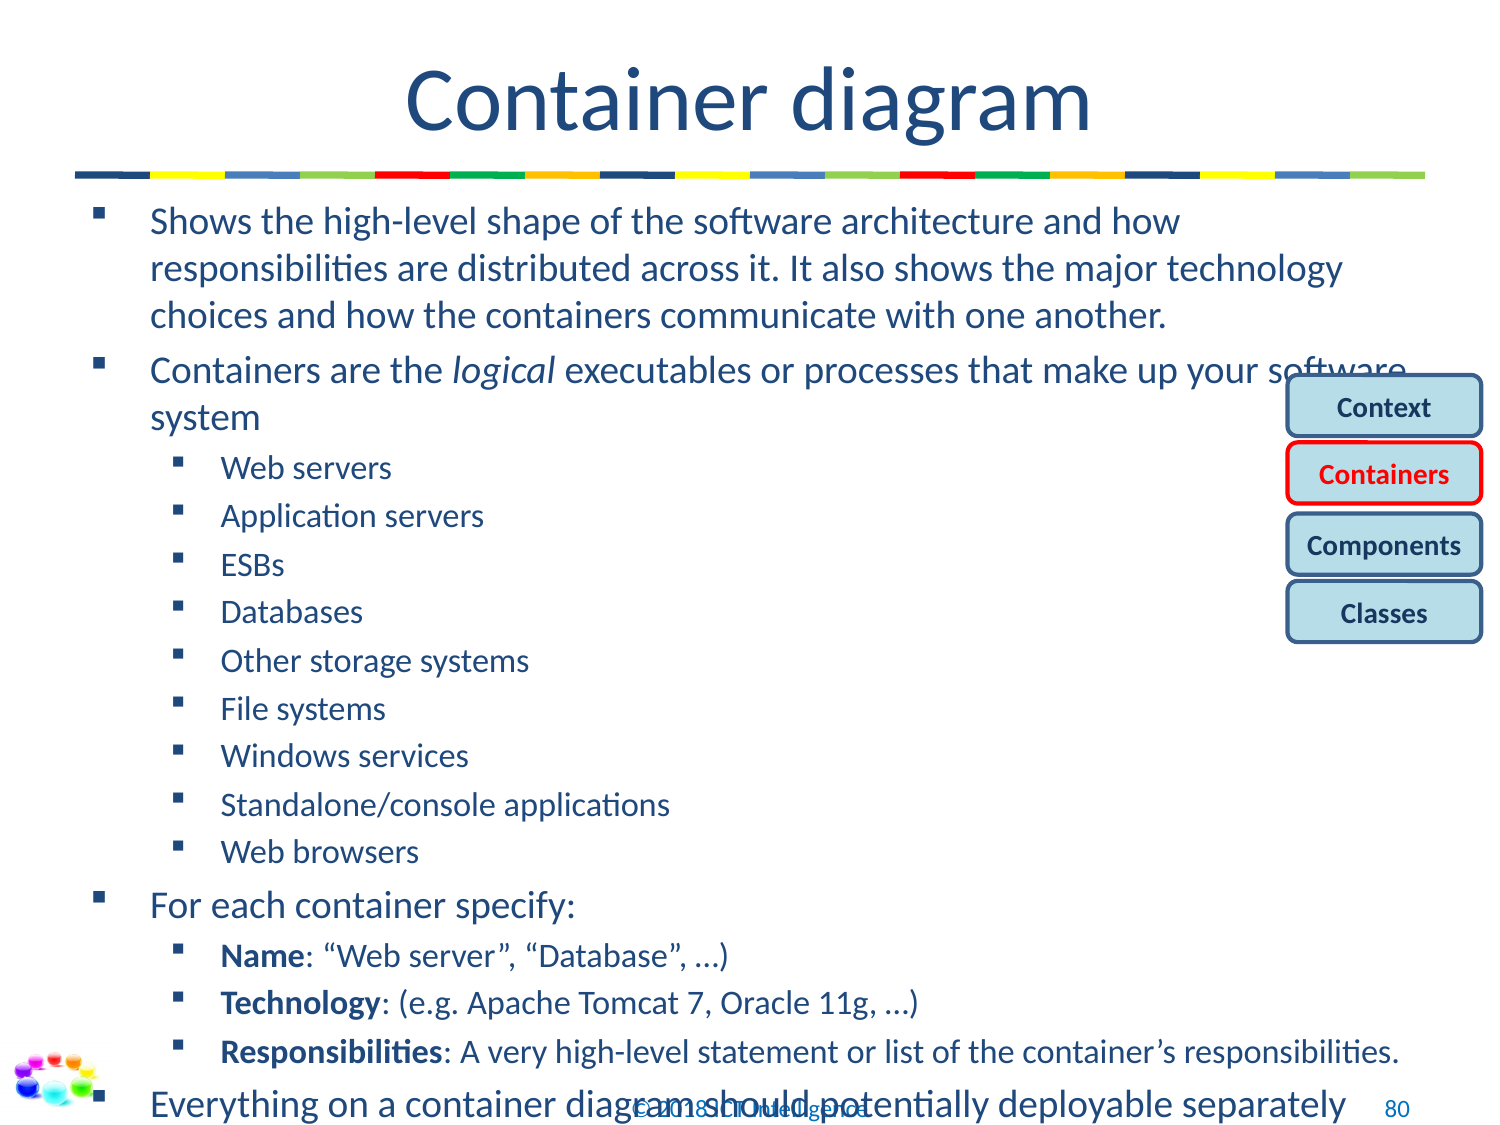

# Container diagram
Shows the high-level shape of the software architecture and how responsibilities are distributed across it. It also shows the major technology choices and how the containers communicate with one another.
Containers are the logical executables or processes that make up your software system
Web servers
Application servers
ESBs
Databases
Other storage systems
File systems
Windows services
Standalone/console applications
Web browsers
For each container specify:
Name: “Web server”, “Database”, …)
Technology: (e.g. Apache Tomcat 7, Oracle 11g, …)
Responsibilities: A very high-level statement or list of the container’s responsibilities.
Everything on a container diagram should potentially deployable separately
Context
Containers
Components
Classes
© 2018 ICT Intelligence
80